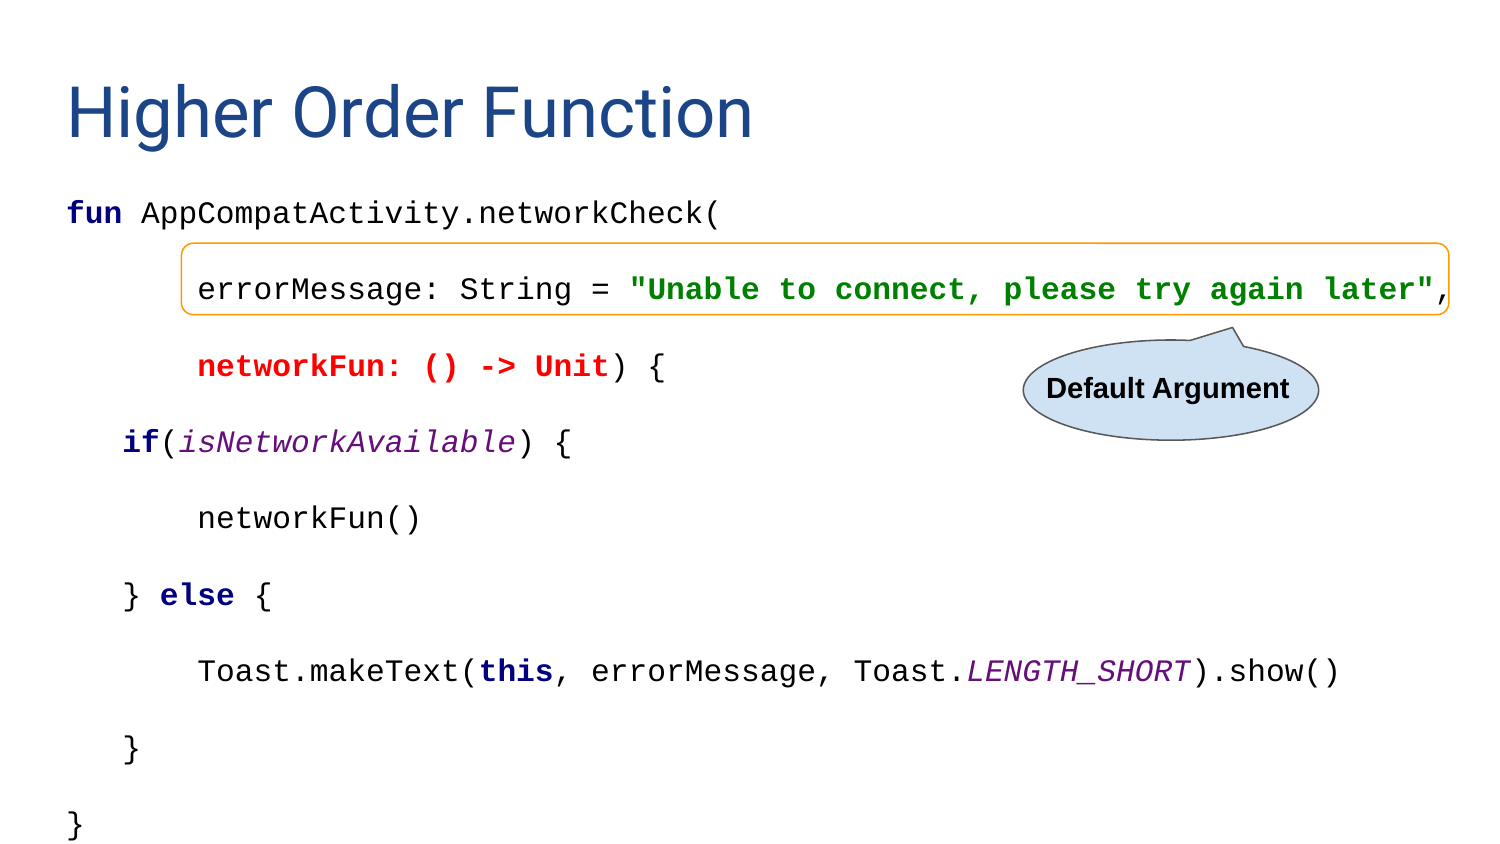

# Higher Order Function
fun AppCompatActivity.networkCheck(
       errorMessage: String = "Unable to connect, please try again later",
       networkFun: () -> Unit) {
   if(isNetworkAvailable) {
       networkFun()
   } else {
       Toast.makeText(this, errorMessage, Toast.LENGTH_SHORT).show()
   }
}

Default Argument